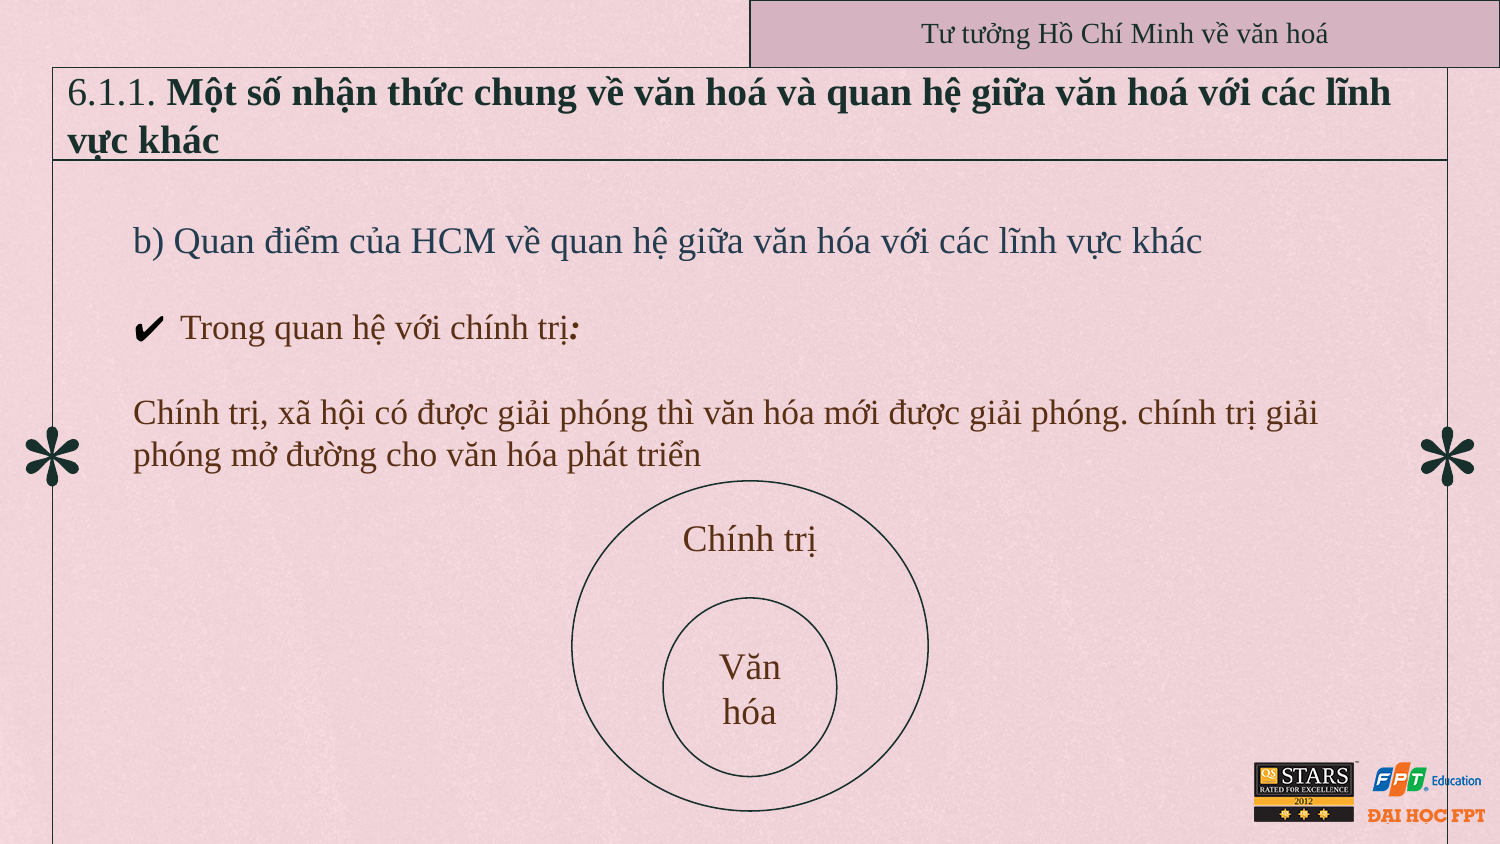

Tư tưởng Hồ Chí Minh về văn hoá
# 6.1.1. Một số nhận thức chung về văn hoá và quan hệ giữa văn hoá với các lĩnh vực khác
b) Quan điểm của HCM về quan hệ giữa văn hóa với các lĩnh vực khác

Trong quan hệ với chính trị:
Chính trị, xã hội có được giải phóng thì văn hóa mới được giải phóng. chính trị giải phóng mở đường cho văn hóa phát triển

Chính trị
Văn hóa